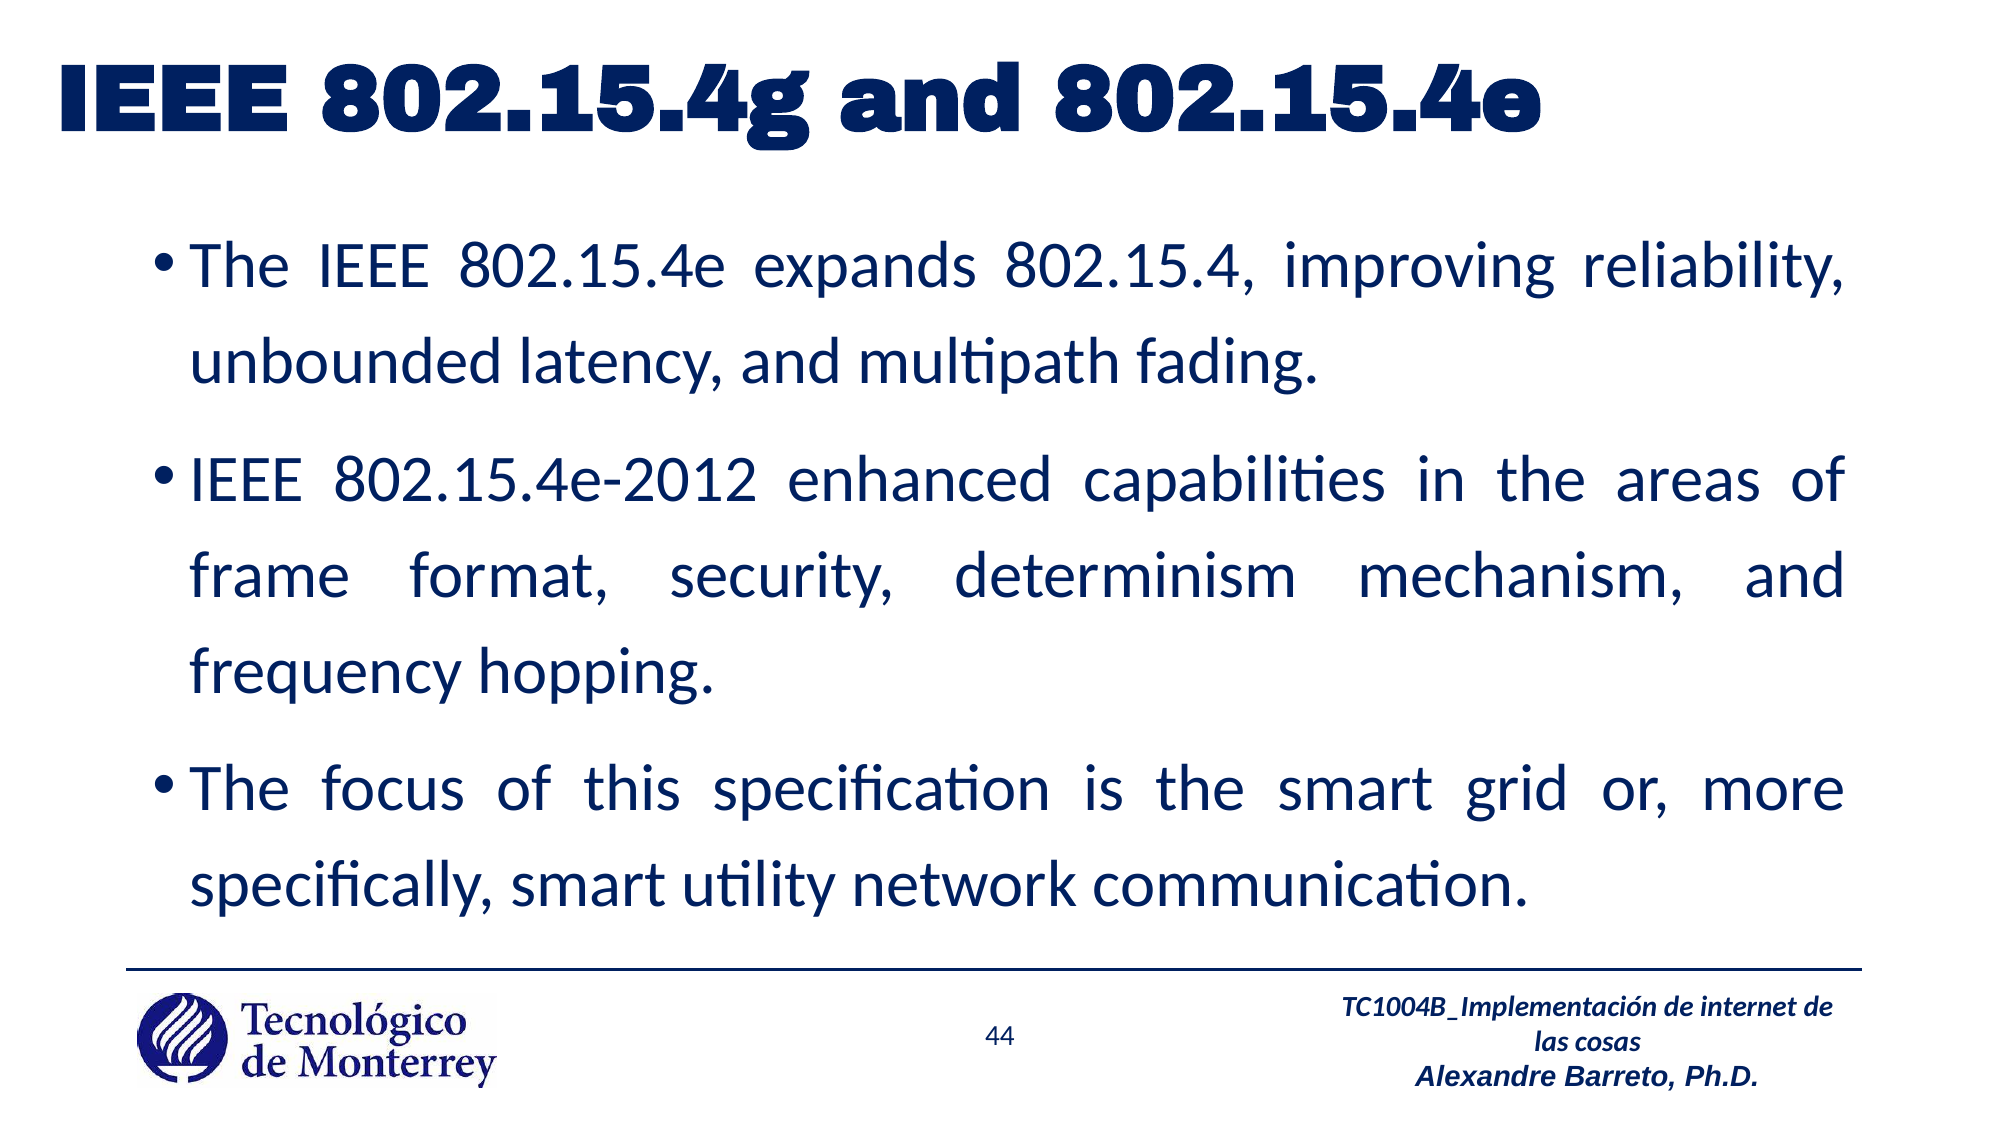

# IEEE 802.15.4g and 802.15.4e
The IEEE 802.15.4e expands 802.15.4, improving reliability, unbounded latency, and multipath fading.
IEEE 802.15.4e-2012 enhanced capabilities in the areas of frame format, security, determinism mechanism, and frequency hopping.
The focus of this specification is the smart grid or, more specifically, smart utility network communication.